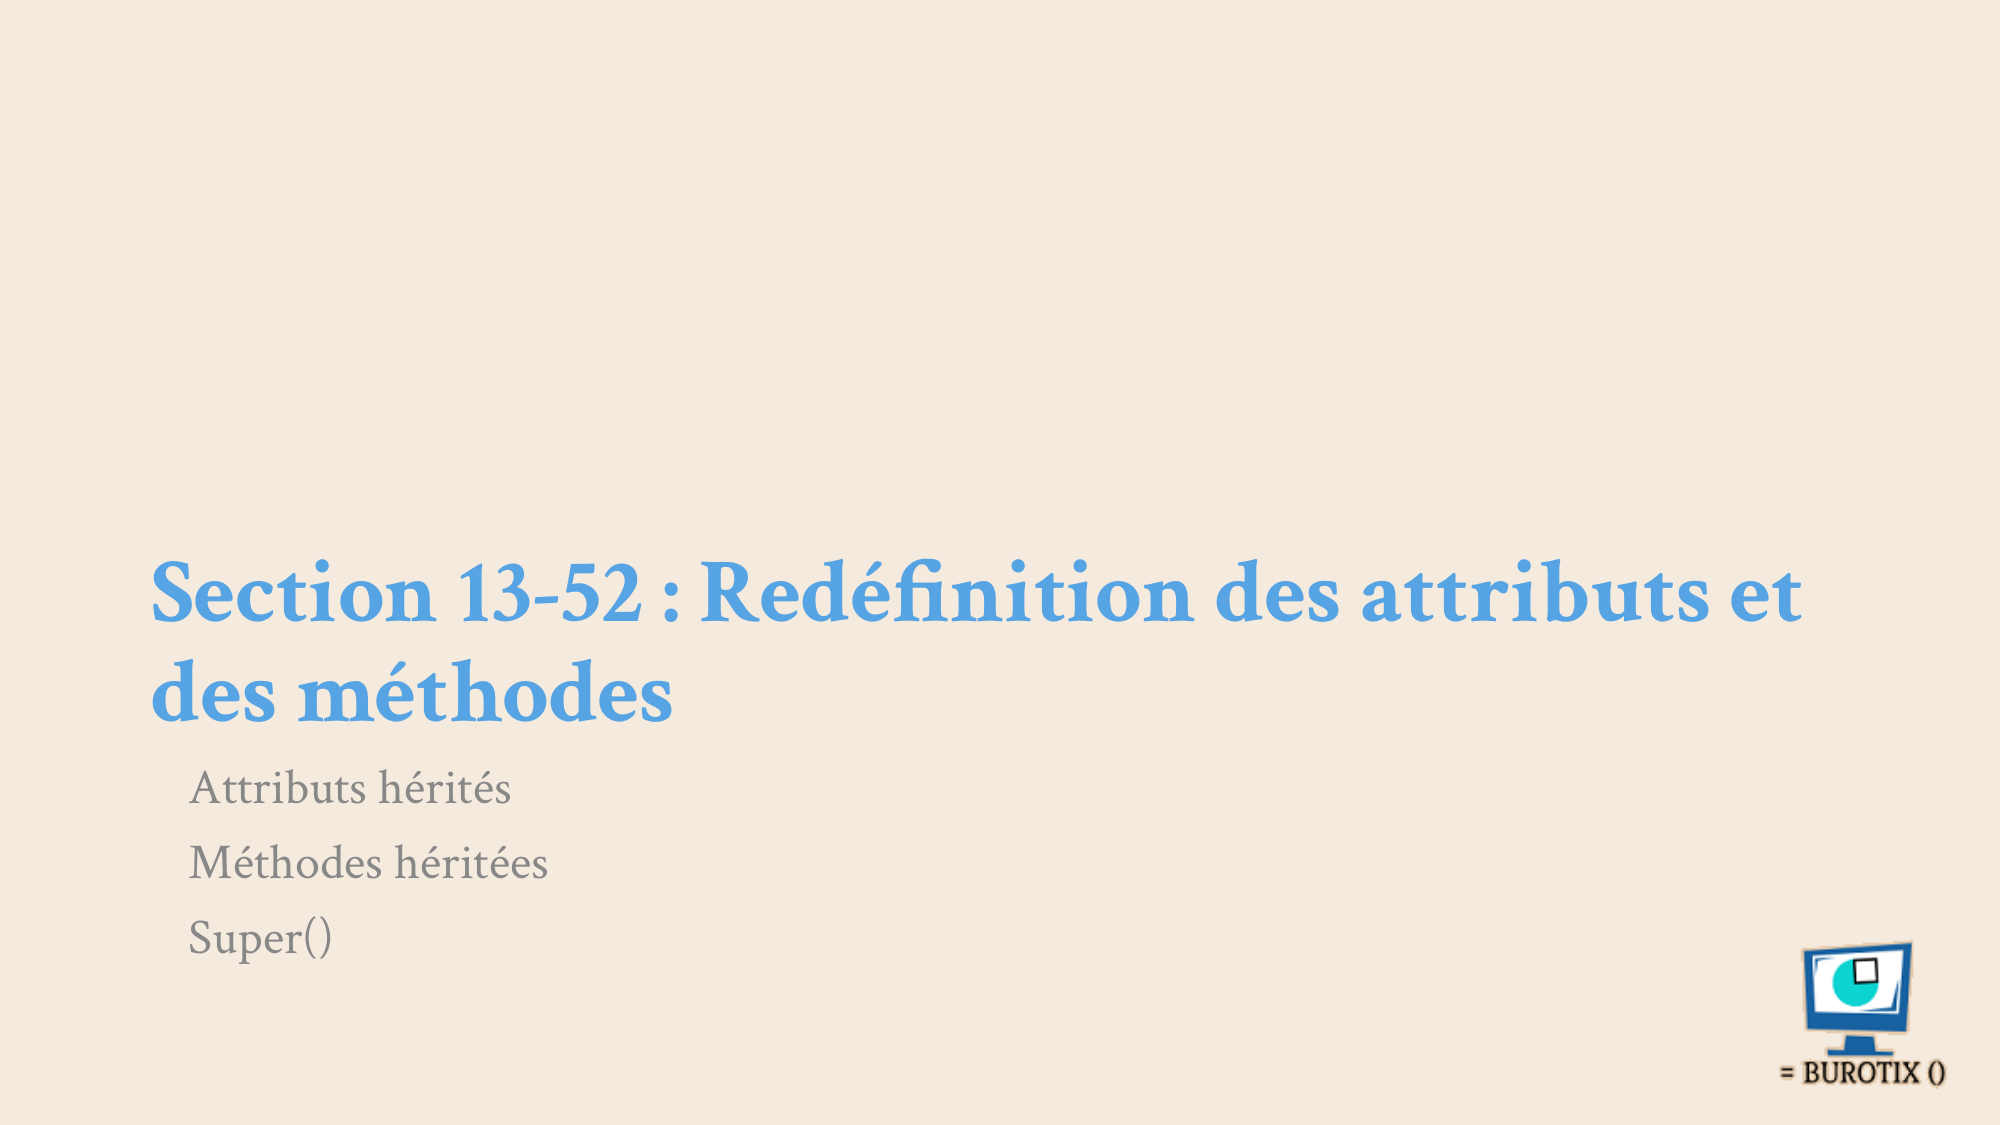

# Section 13-52 : Redéfinition des attributs et des méthodes
Attributs hérités
Méthodes héritées
Super()